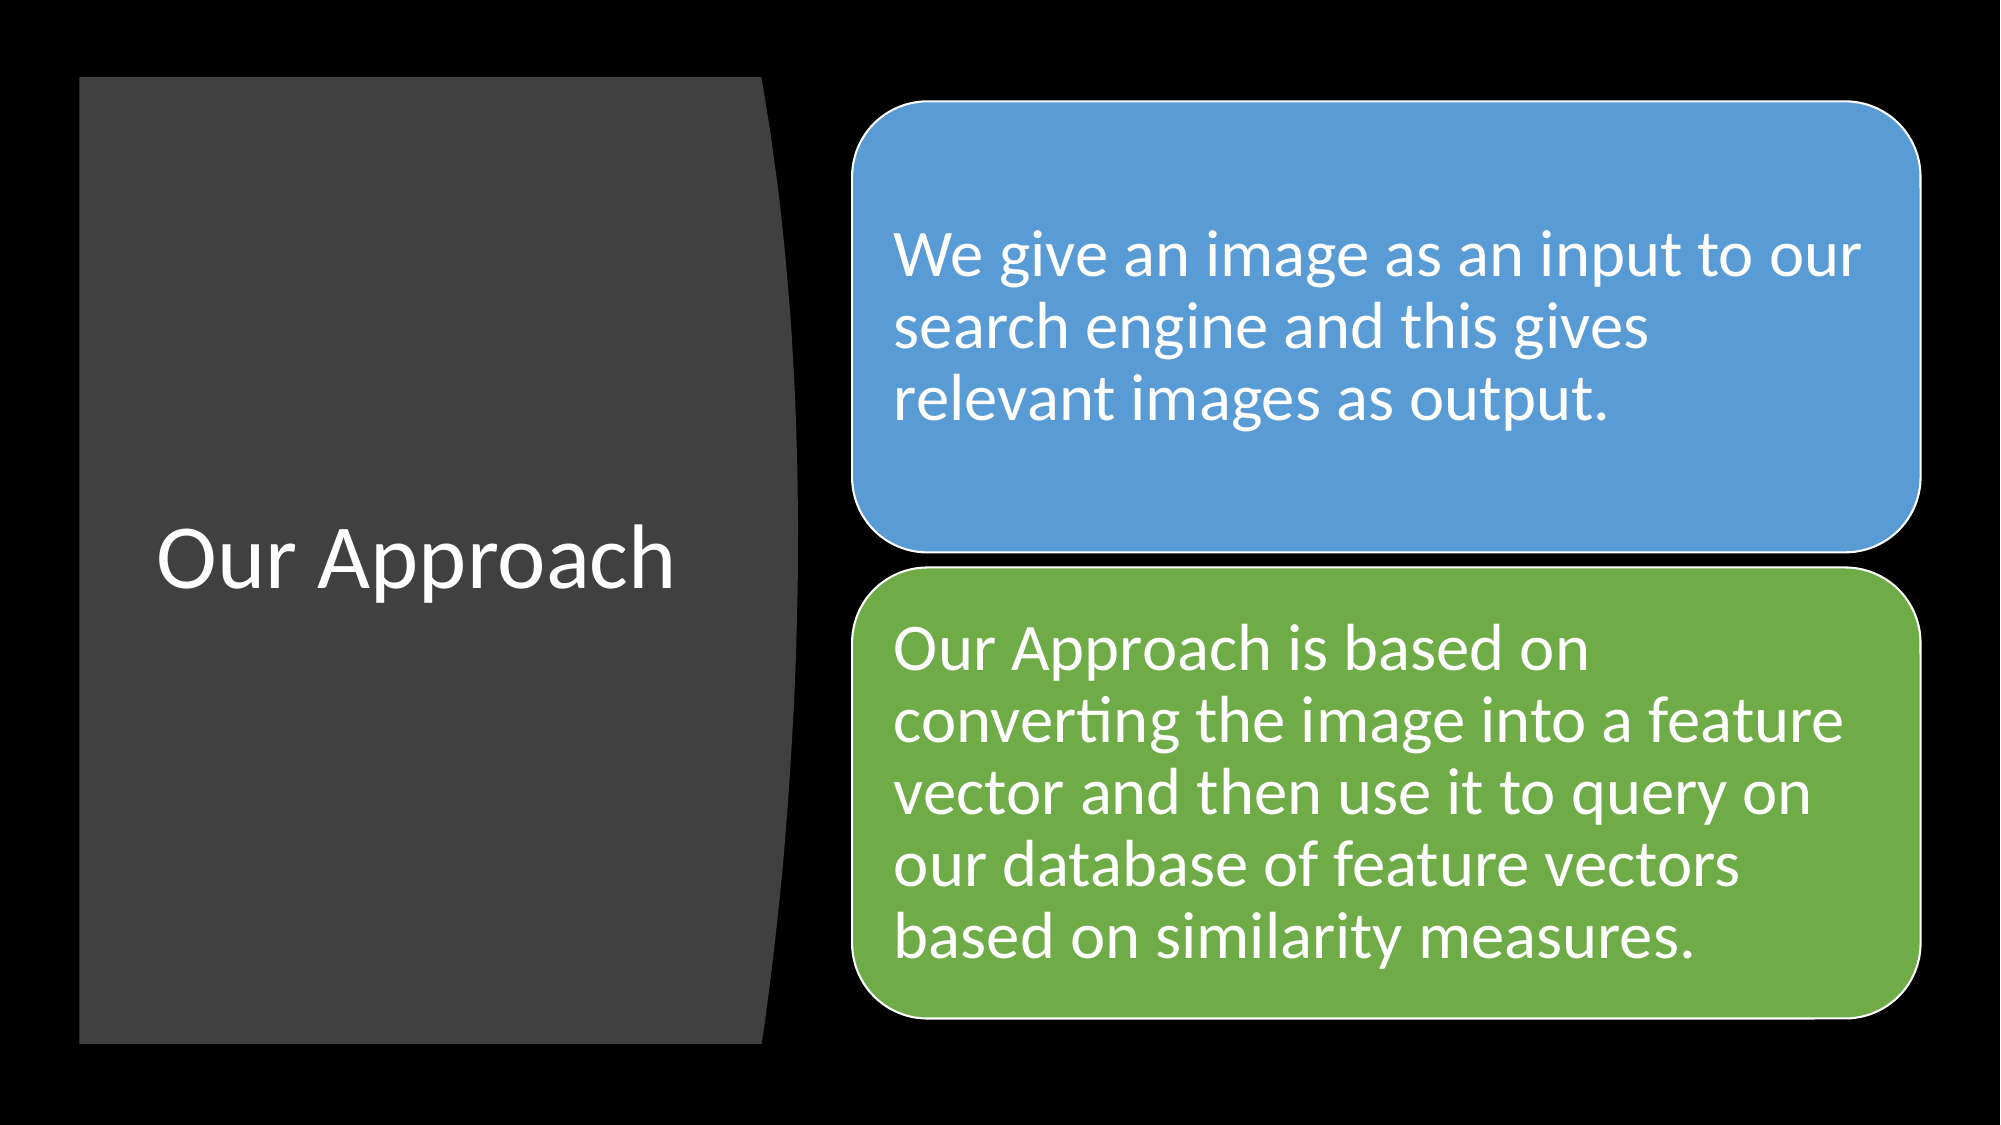

We give an image as an input to our search engine and this gives relevant images as output.

Our Approach is based on converting the image into a feature vector and then use it to query on our database of feature vectors based on similarity measures.
# Our Approach